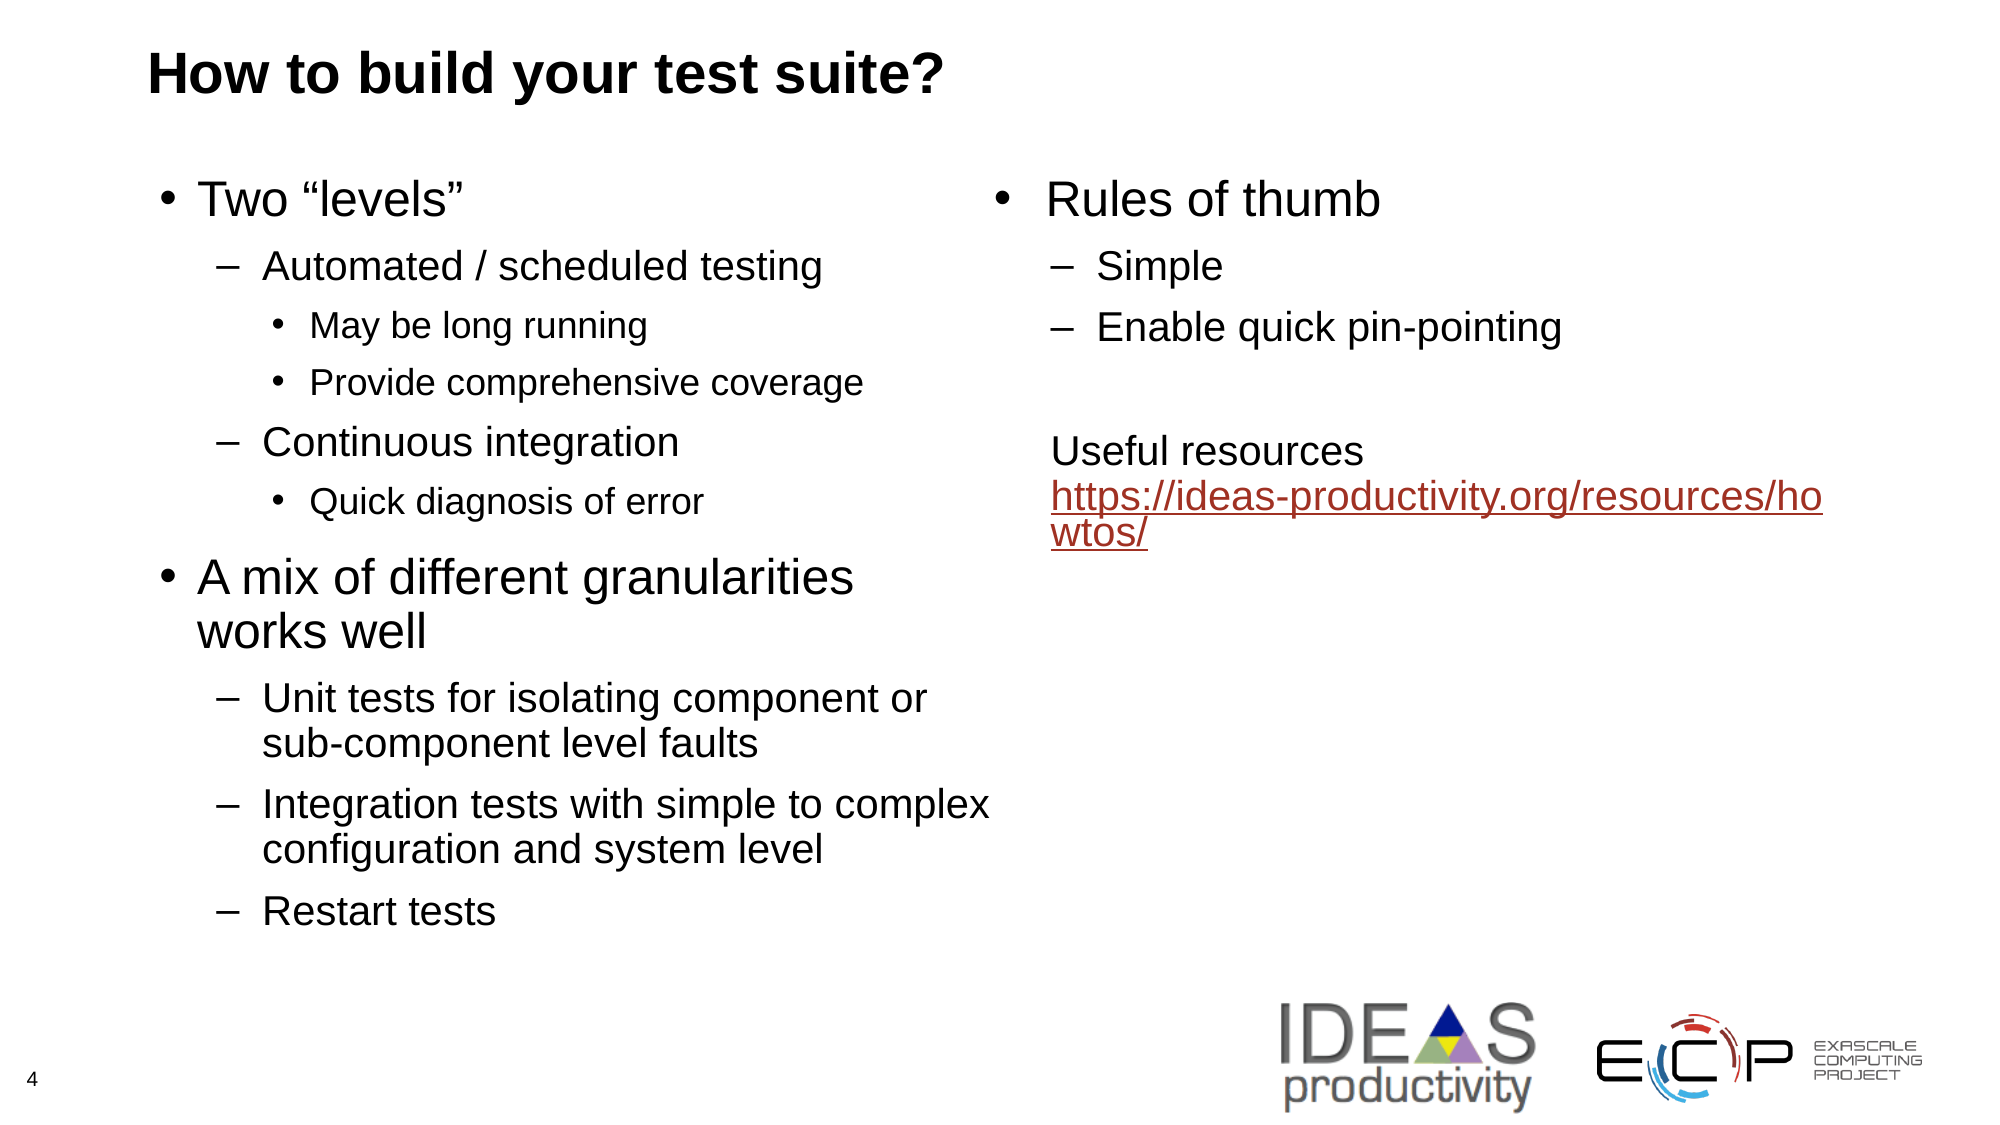

# How to build your test suite?
Two “levels”
Automated / scheduled testing
May be long running
Provide comprehensive coverage
Continuous integration
Quick diagnosis of error
A mix of different granularities works well
Unit tests for isolating component or sub-component level faults
Integration tests with simple to complex configuration and system level
Restart tests
 Rules of thumb
Simple
Enable quick pin-pointing

Useful resources https://ideas-productivity.org/resources/howtos/